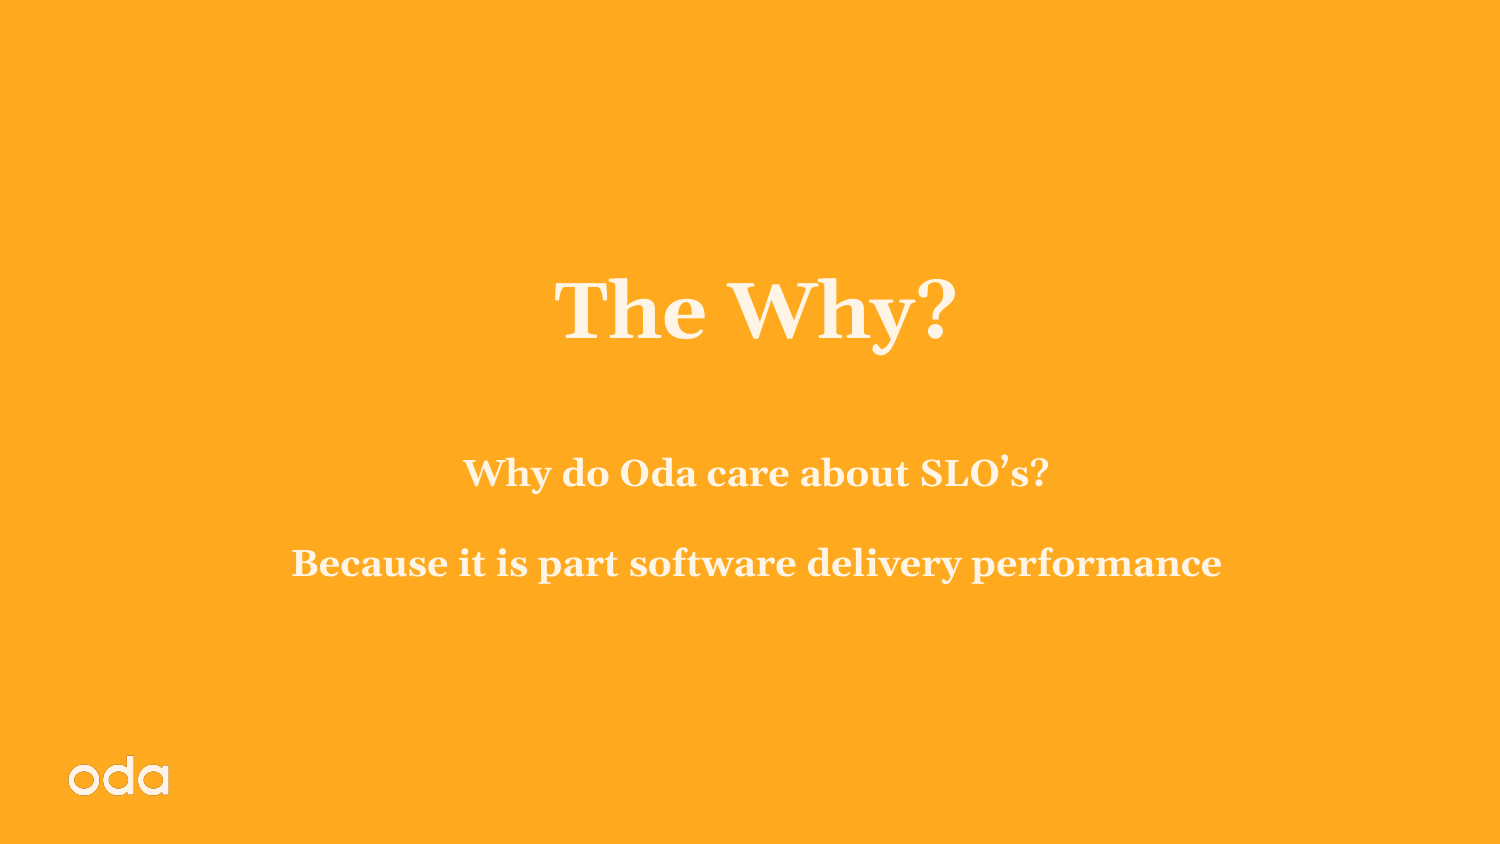

# The Why?

Why do Oda care about SLO’s?
Because it is part software delivery performance